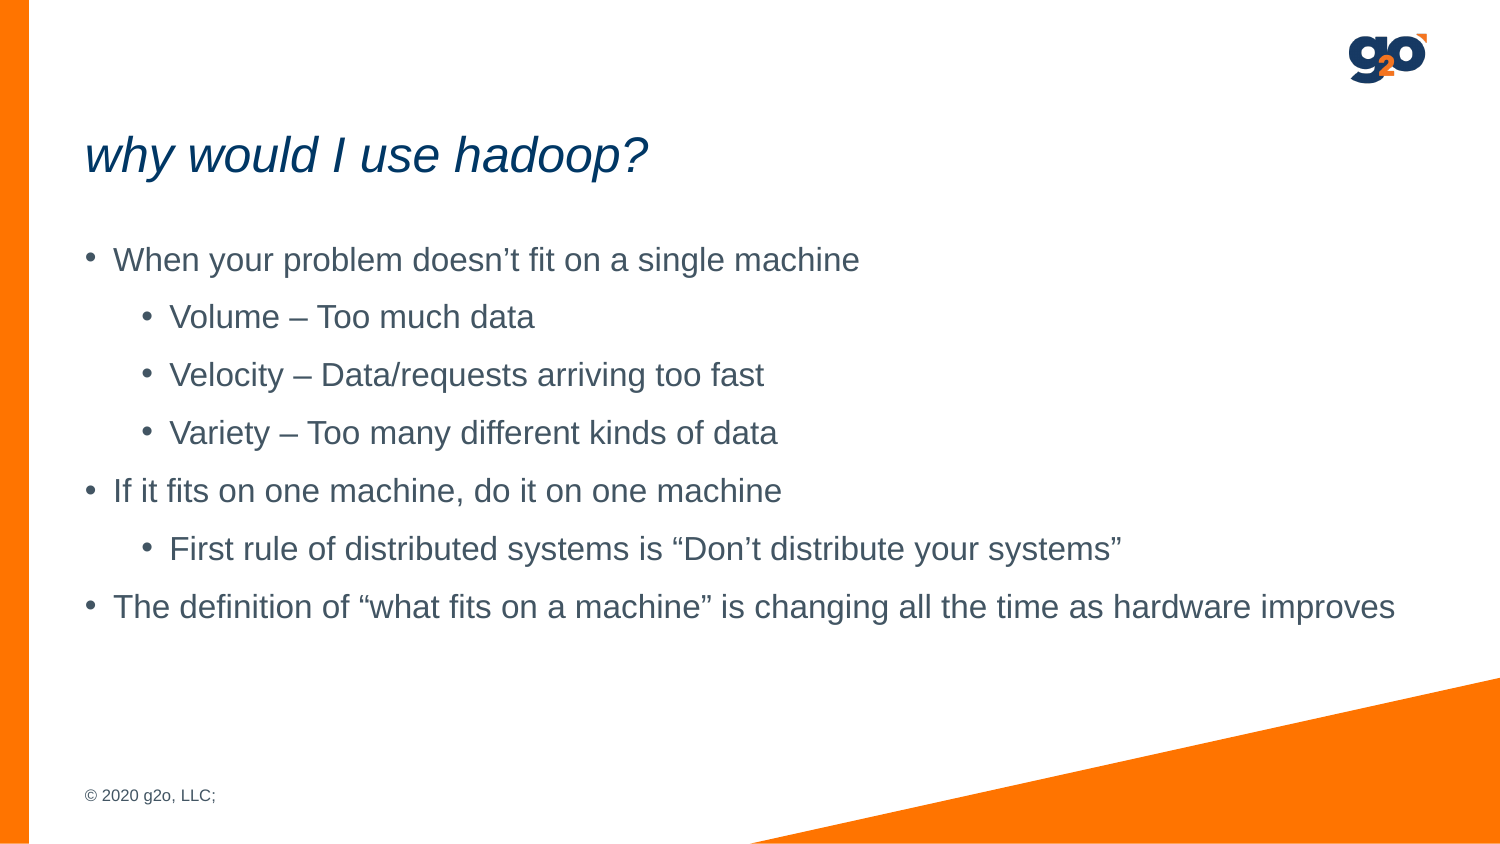

# why would I use hadoop?
When your problem doesn’t fit on a single machine
Volume – Too much data
Velocity – Data/requests arriving too fast
Variety – Too many different kinds of data
If it fits on one machine, do it on one machine
First rule of distributed systems is “Don’t distribute your systems”
The definition of “what fits on a machine” is changing all the time as hardware improves

© 2020 g2o, LLC;